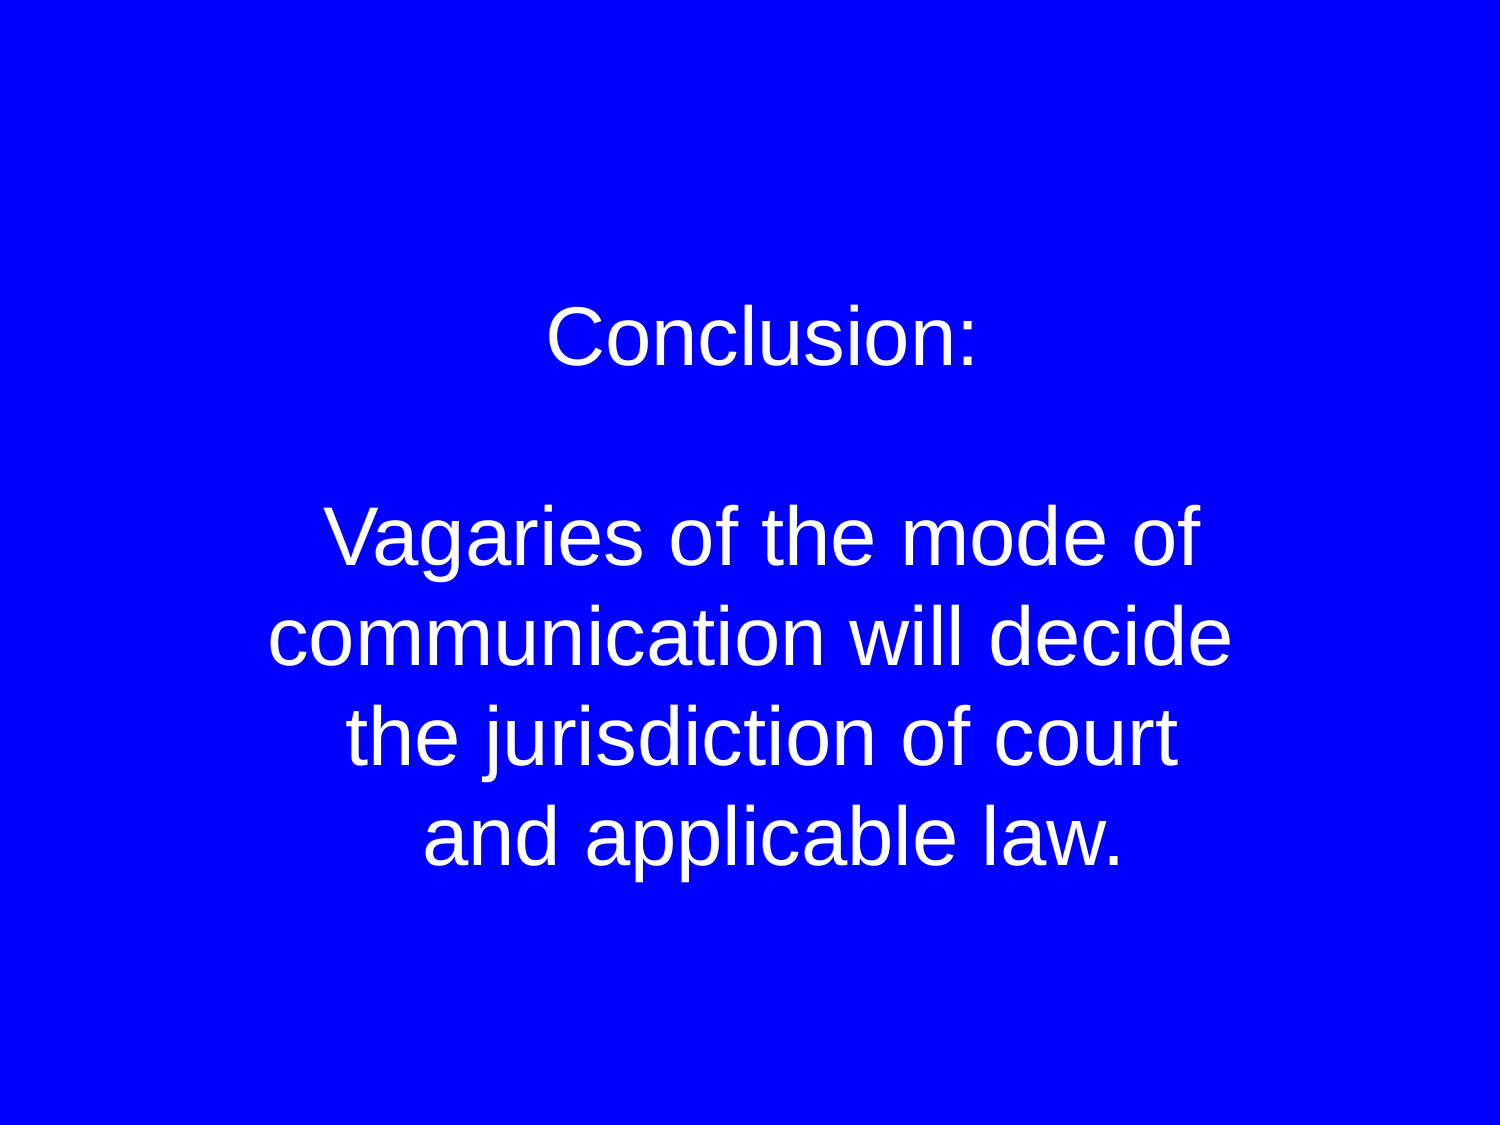

#

Conclusion:

Vagaries of the mode of communication will decide
the jurisdiction of court
 and applicable law.